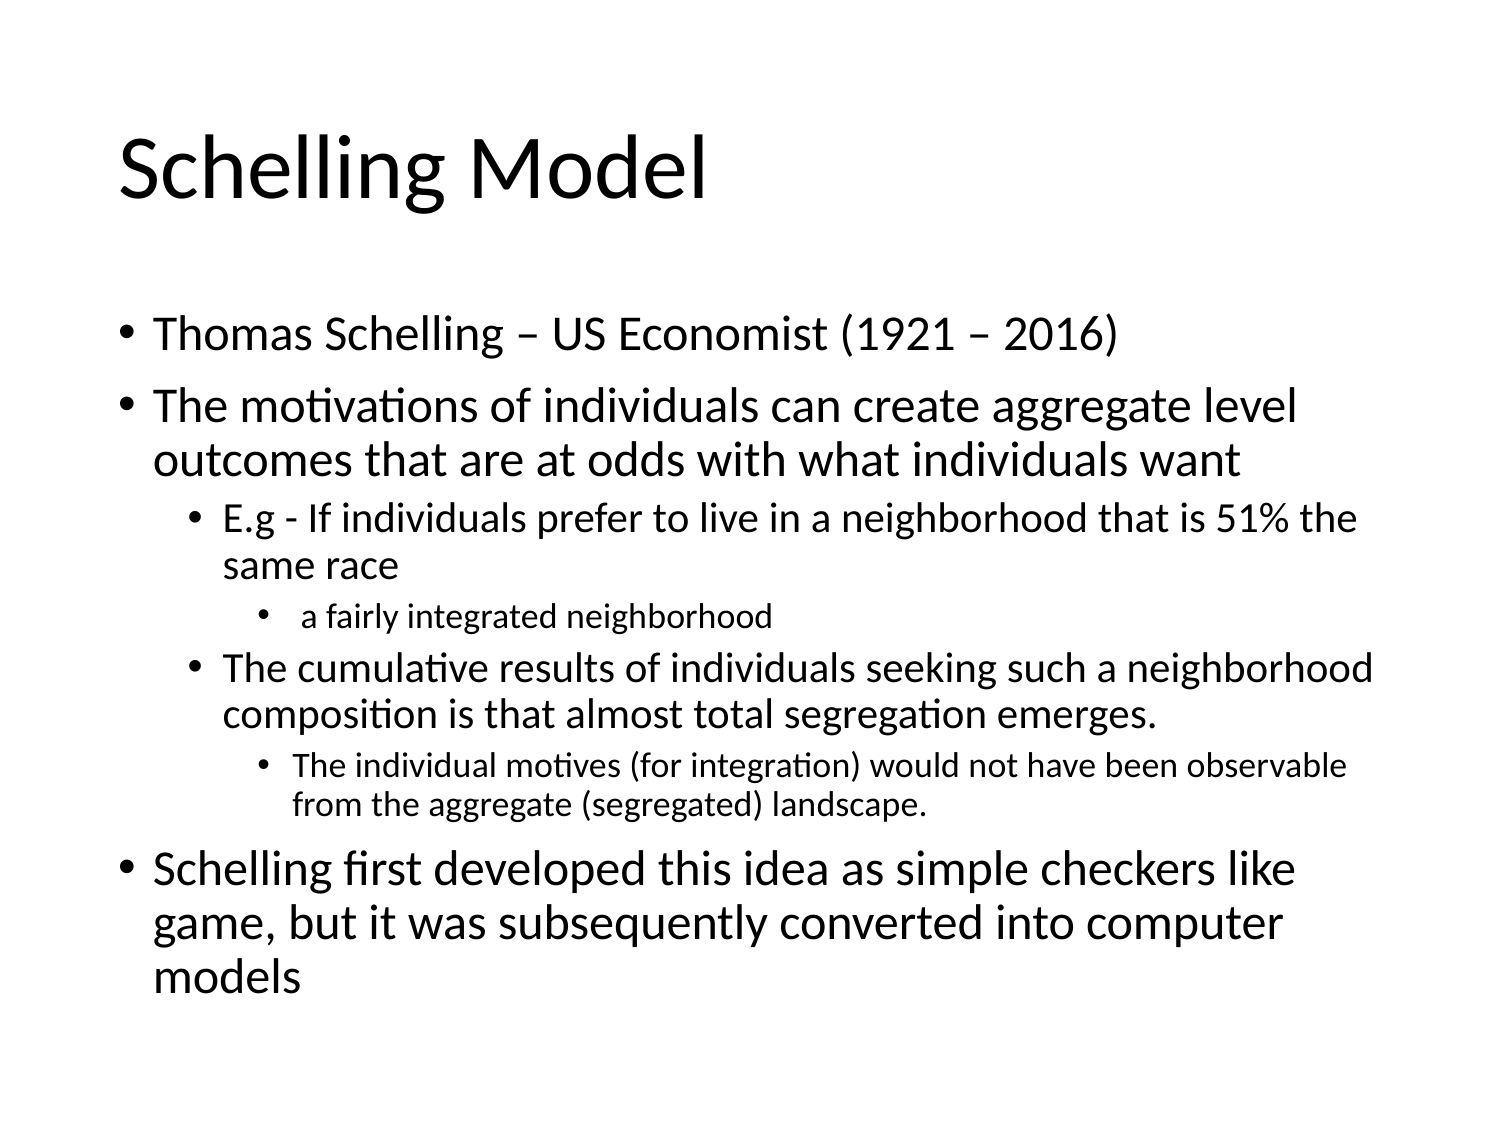

# Schelling Model
Thomas Schelling – US Economist (1921 – 2016)
The motivations of individuals can create aggregate level outcomes that are at odds with what individuals want
E.g - If individuals prefer to live in a neighborhood that is 51% the same race
 a fairly integrated neighborhood
The cumulative results of individuals seeking such a neighborhood composition is that almost total segregation emerges.
The individual motives (for integration) would not have been observable from the aggregate (segregated) landscape.
Schelling first developed this idea as simple checkers like game, but it was subsequently converted into computer models